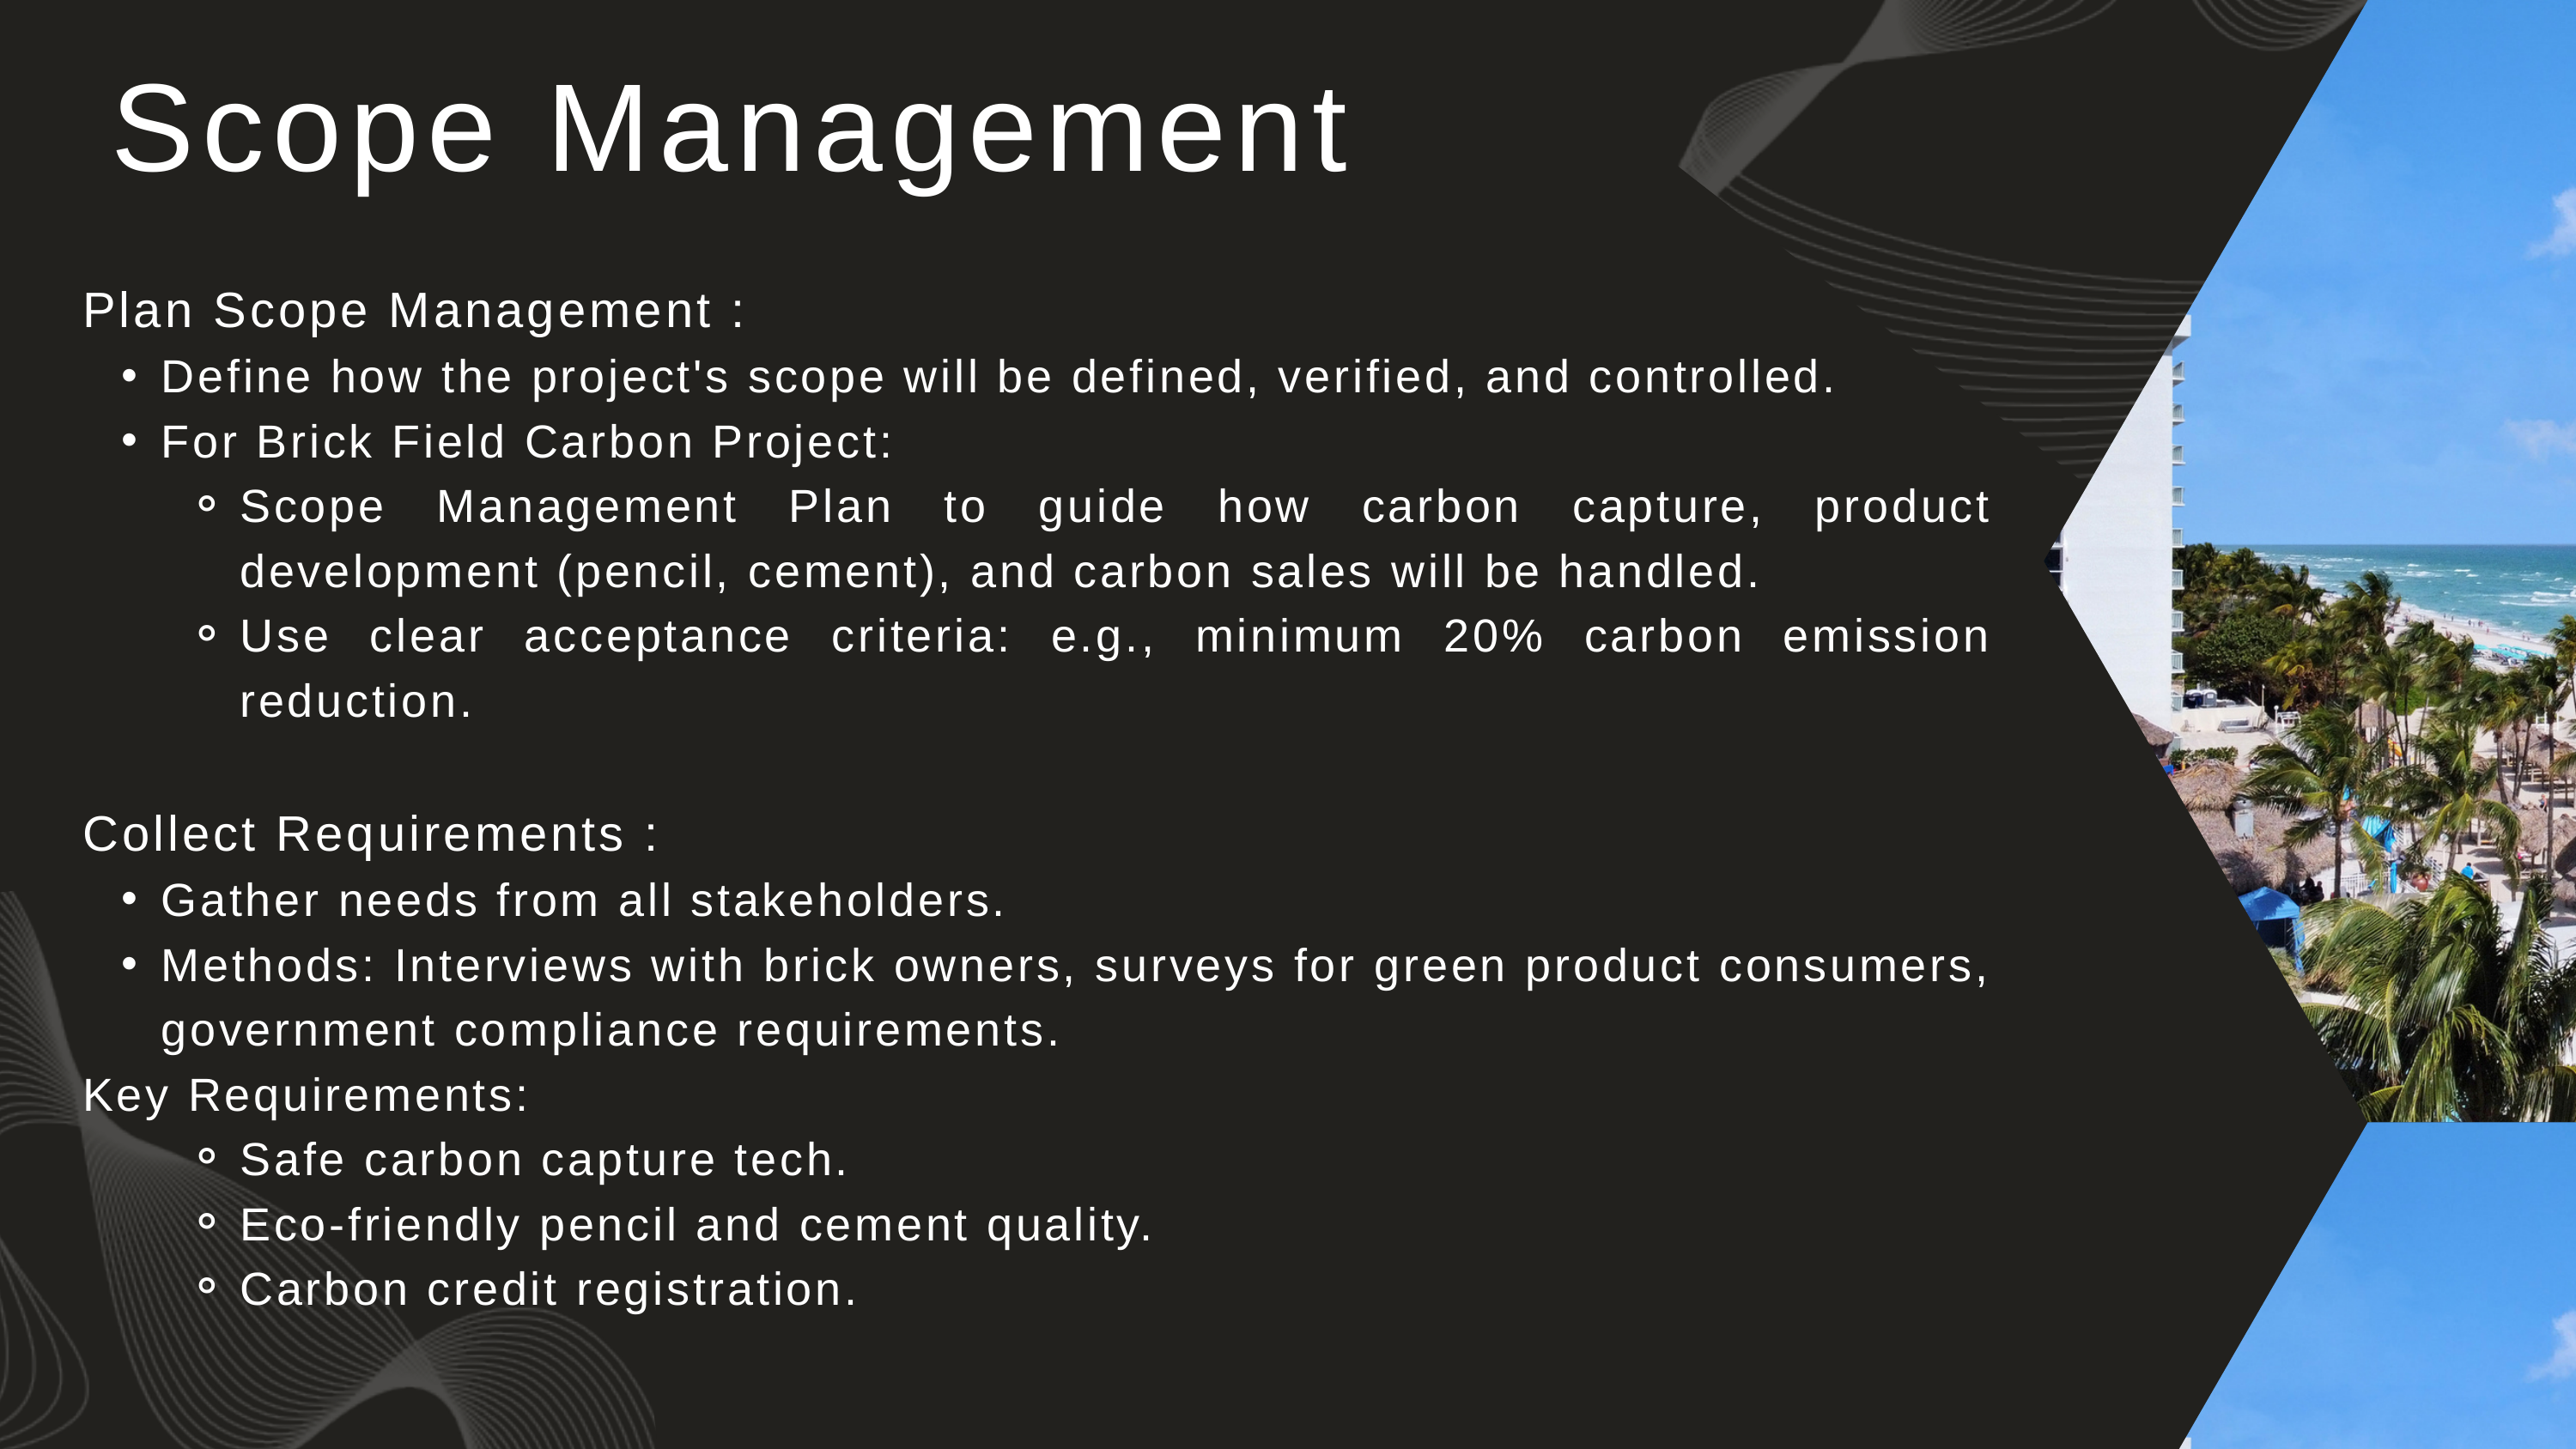

Scope Management
Plan Scope Management :
Define how the project's scope will be defined, verified, and controlled.
For Brick Field Carbon Project:
Scope Management Plan to guide how carbon capture, product development (pencil, cement), and carbon sales will be handled.
Use clear acceptance criteria: e.g., minimum 20% carbon emission reduction.

Collect Requirements :
Gather needs from all stakeholders.
Methods: Interviews with brick owners, surveys for green product consumers, government compliance requirements.
Key Requirements:
Safe carbon capture tech.
Eco-friendly pencil and cement quality.
Carbon credit registration.